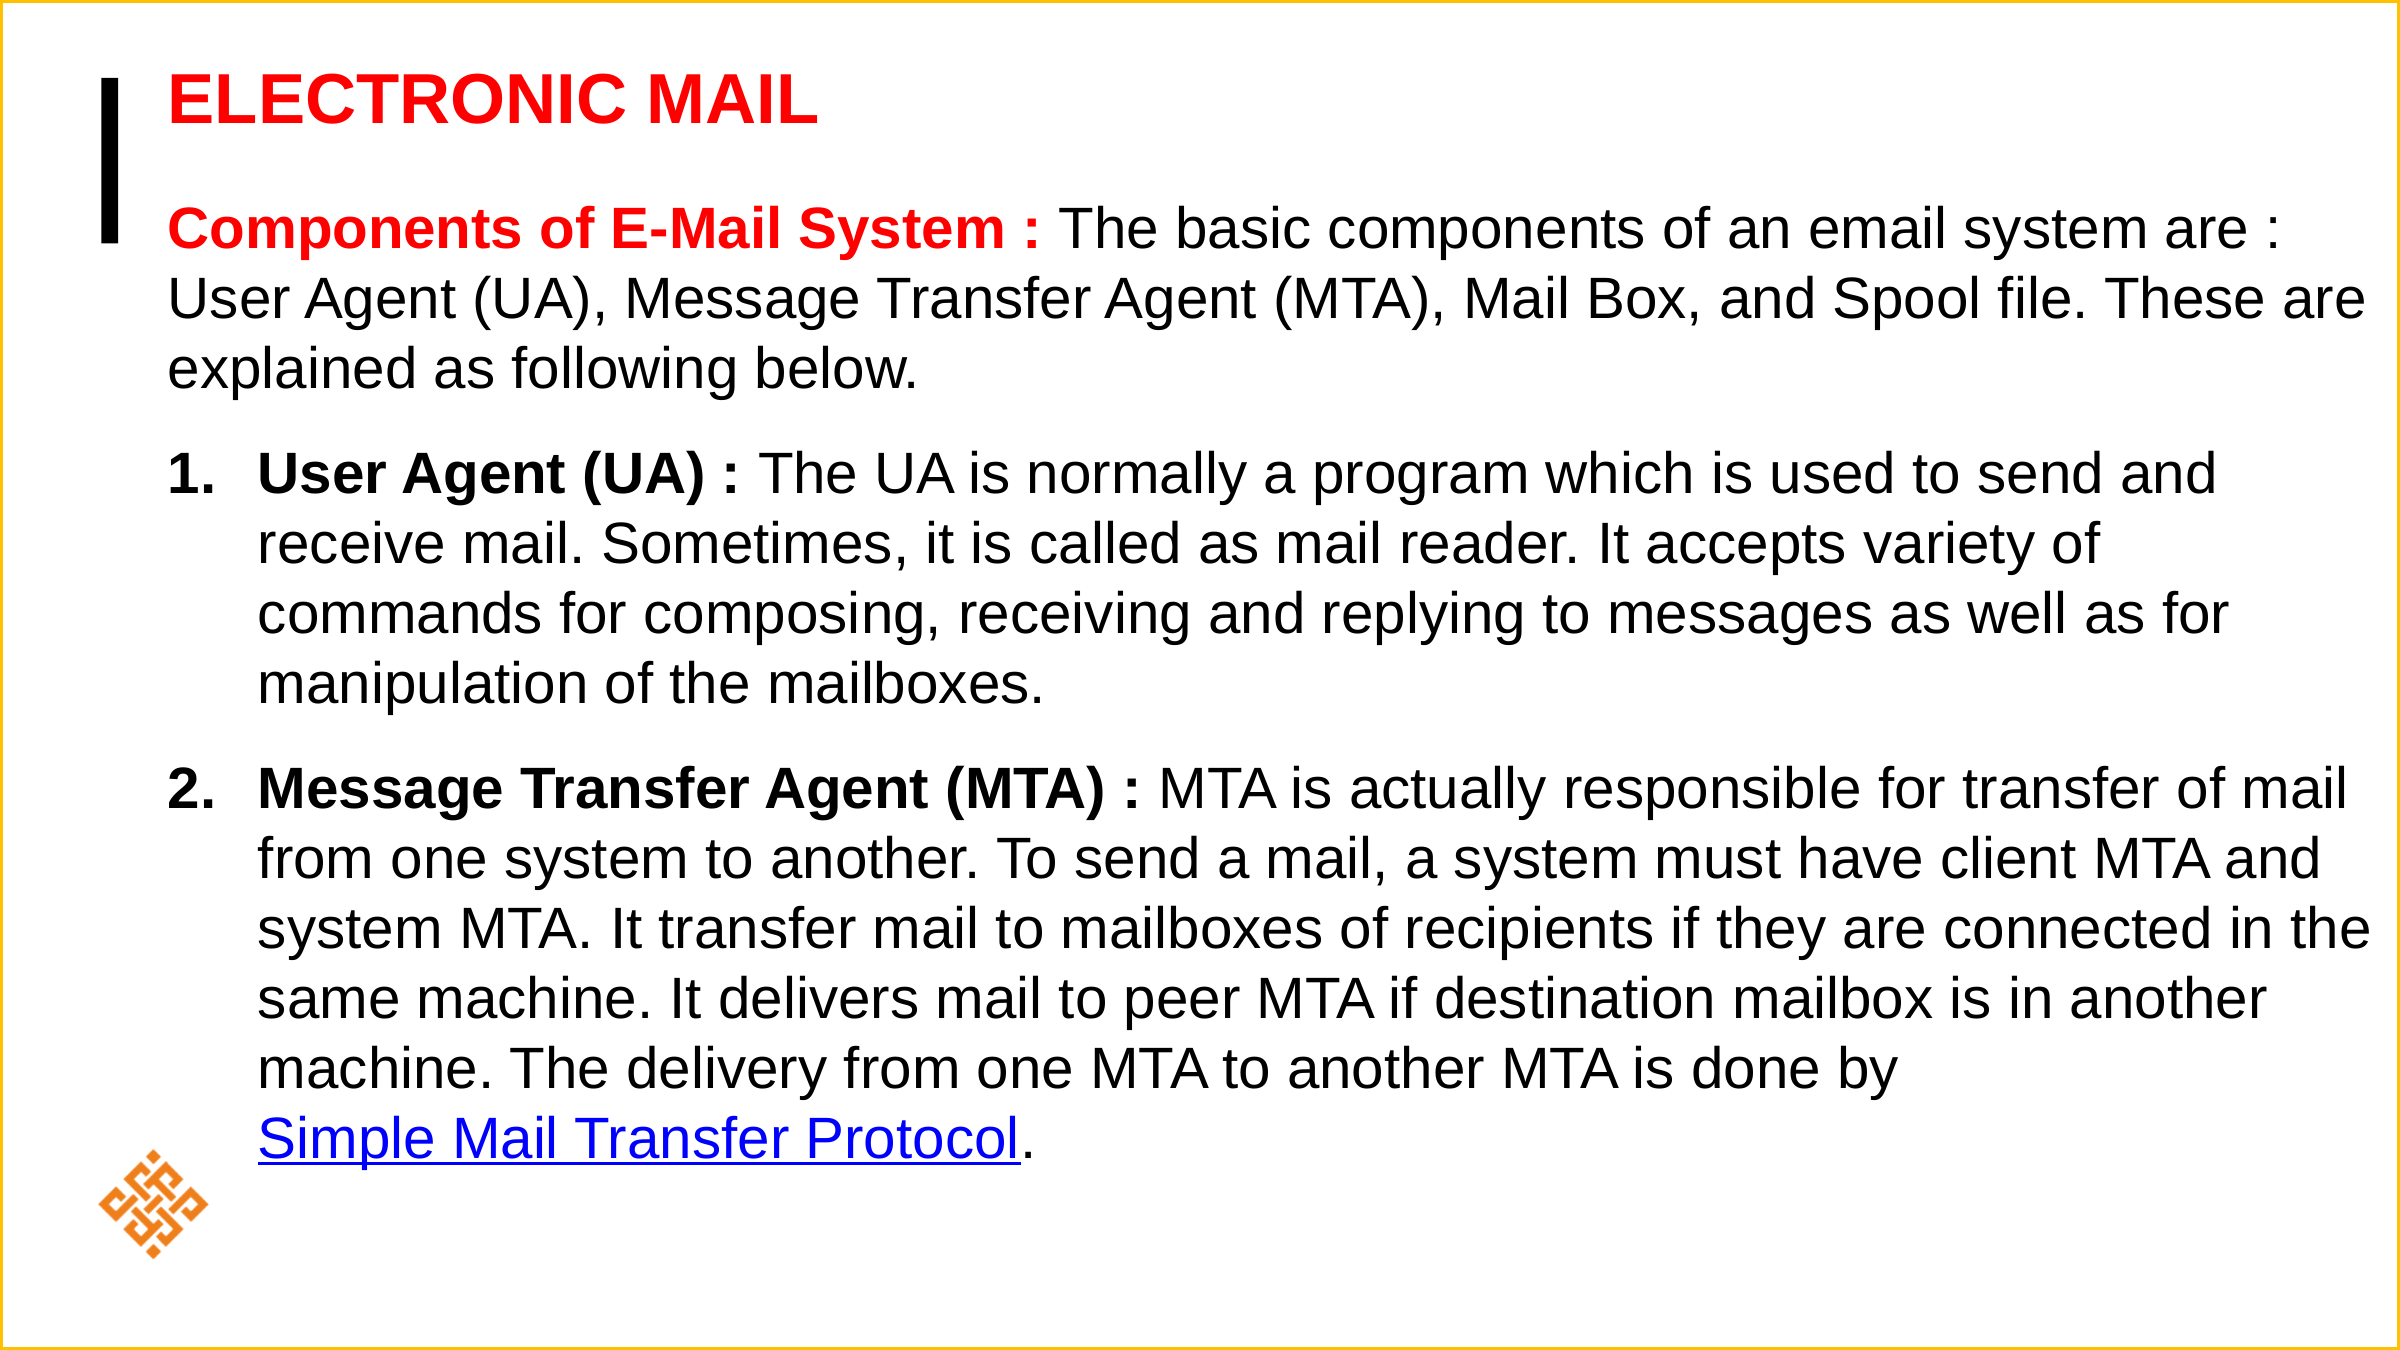

# Electronic Mail
Components of E-Mail System : The basic components of an email system are : User Agent (UA), Message Transfer Agent (MTA), Mail Box, and Spool file. These are explained as following below.
User Agent (UA) : The UA is normally a program which is used to send and receive mail. Sometimes, it is called as mail reader. It accepts variety of commands for composing, receiving and replying to messages as well as for manipulation of the mailboxes.
Message Transfer Agent (MTA) : MTA is actually responsible for transfer of mail from one system to another. To send a mail, a system must have client MTA and system MTA. It transfer mail to mailboxes of recipients if they are connected in the same machine. It delivers mail to peer MTA if destination mailbox is in another machine. The delivery from one MTA to another MTA is done by Simple Mail Transfer Protocol.